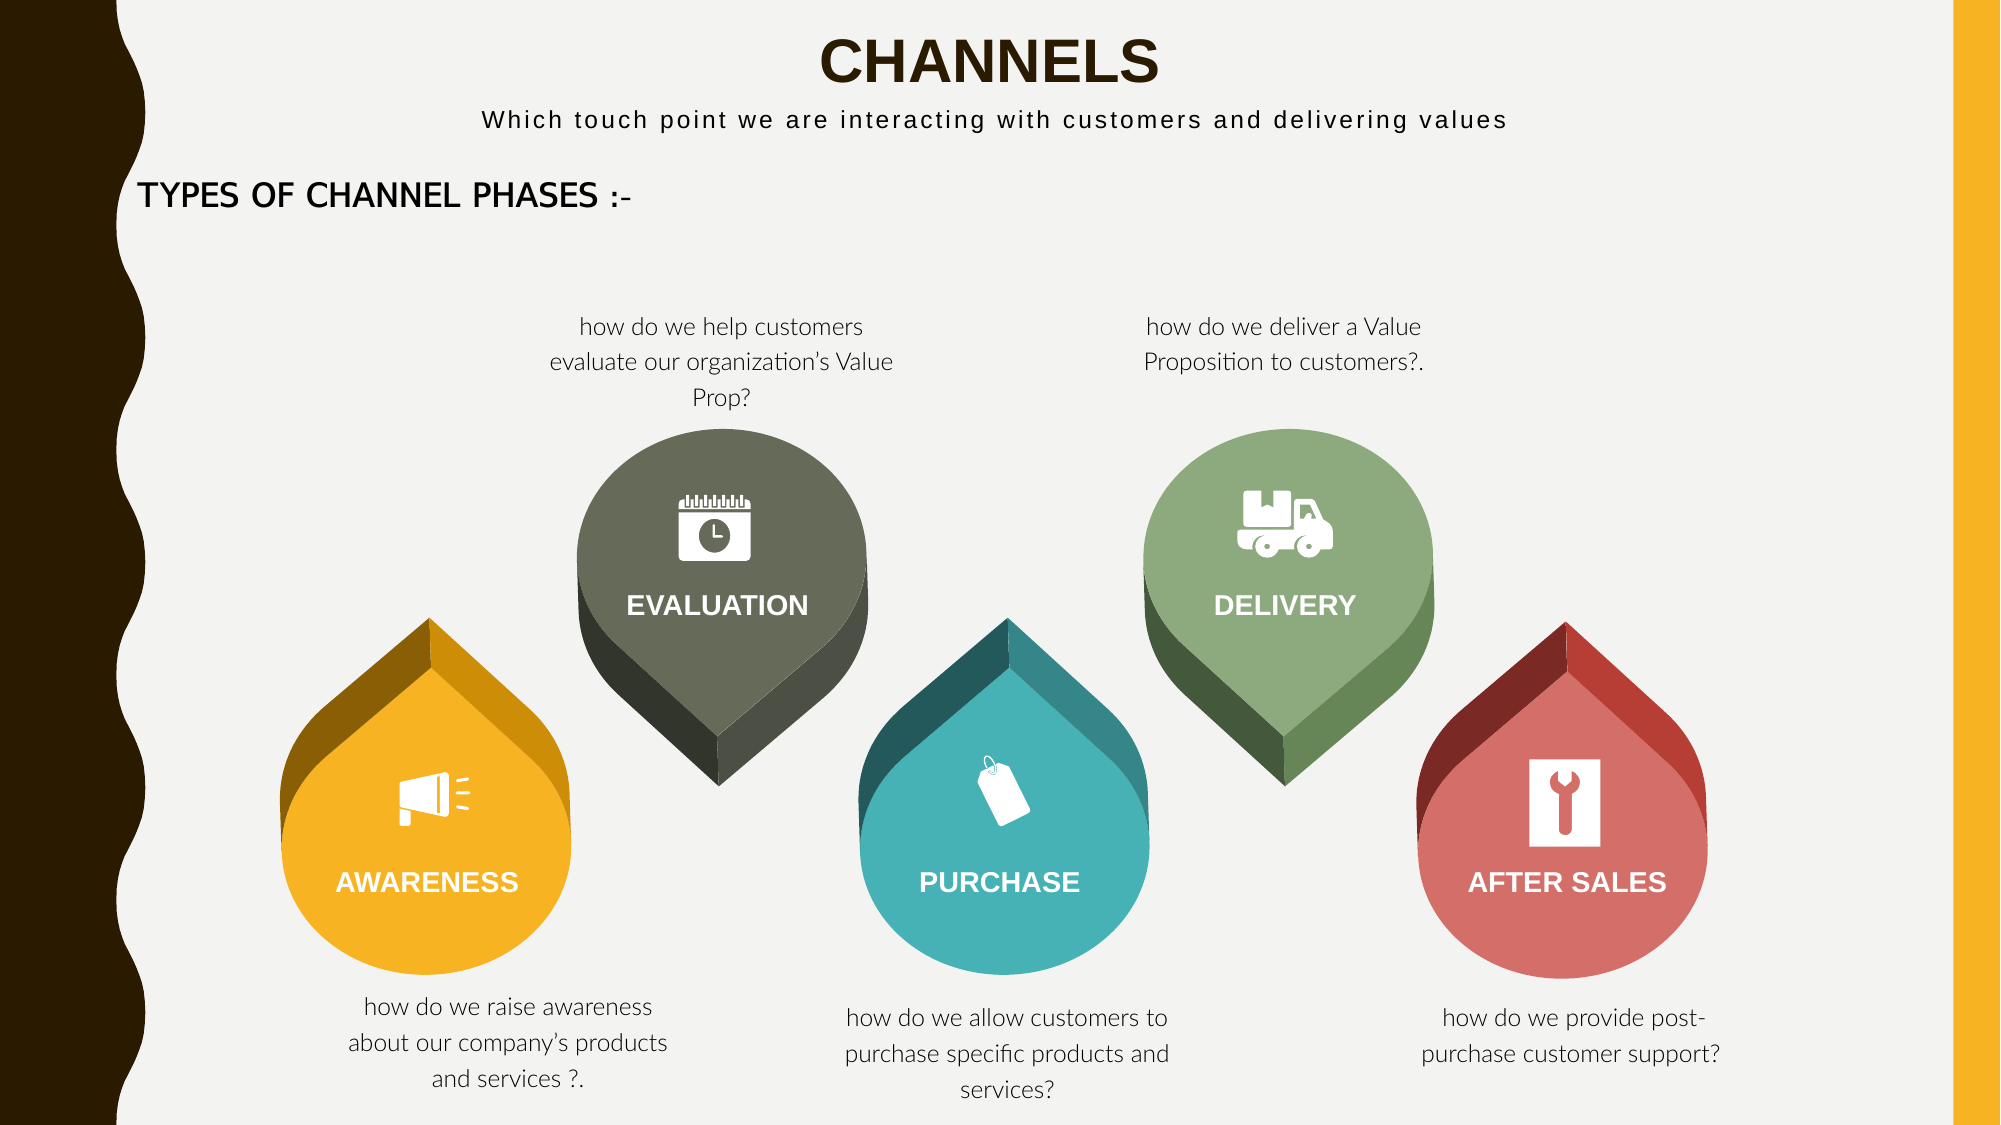

CHANNELS
Which touch point we are interacting with customers and delivering values
TYPES OF CHANNEL PHASES :-
how do we help customers evaluate our organization’s Value Prop?
how do we deliver a Value Proposition to customers?.

EVALUATION
DELIVERY

AWARENESS
PURCHASE
AFTER SALES
how do we raise awareness about our company’s products and services ?.
how do we allow customers to purchase specific products and services?
 how do we provide post-purchase customer support?